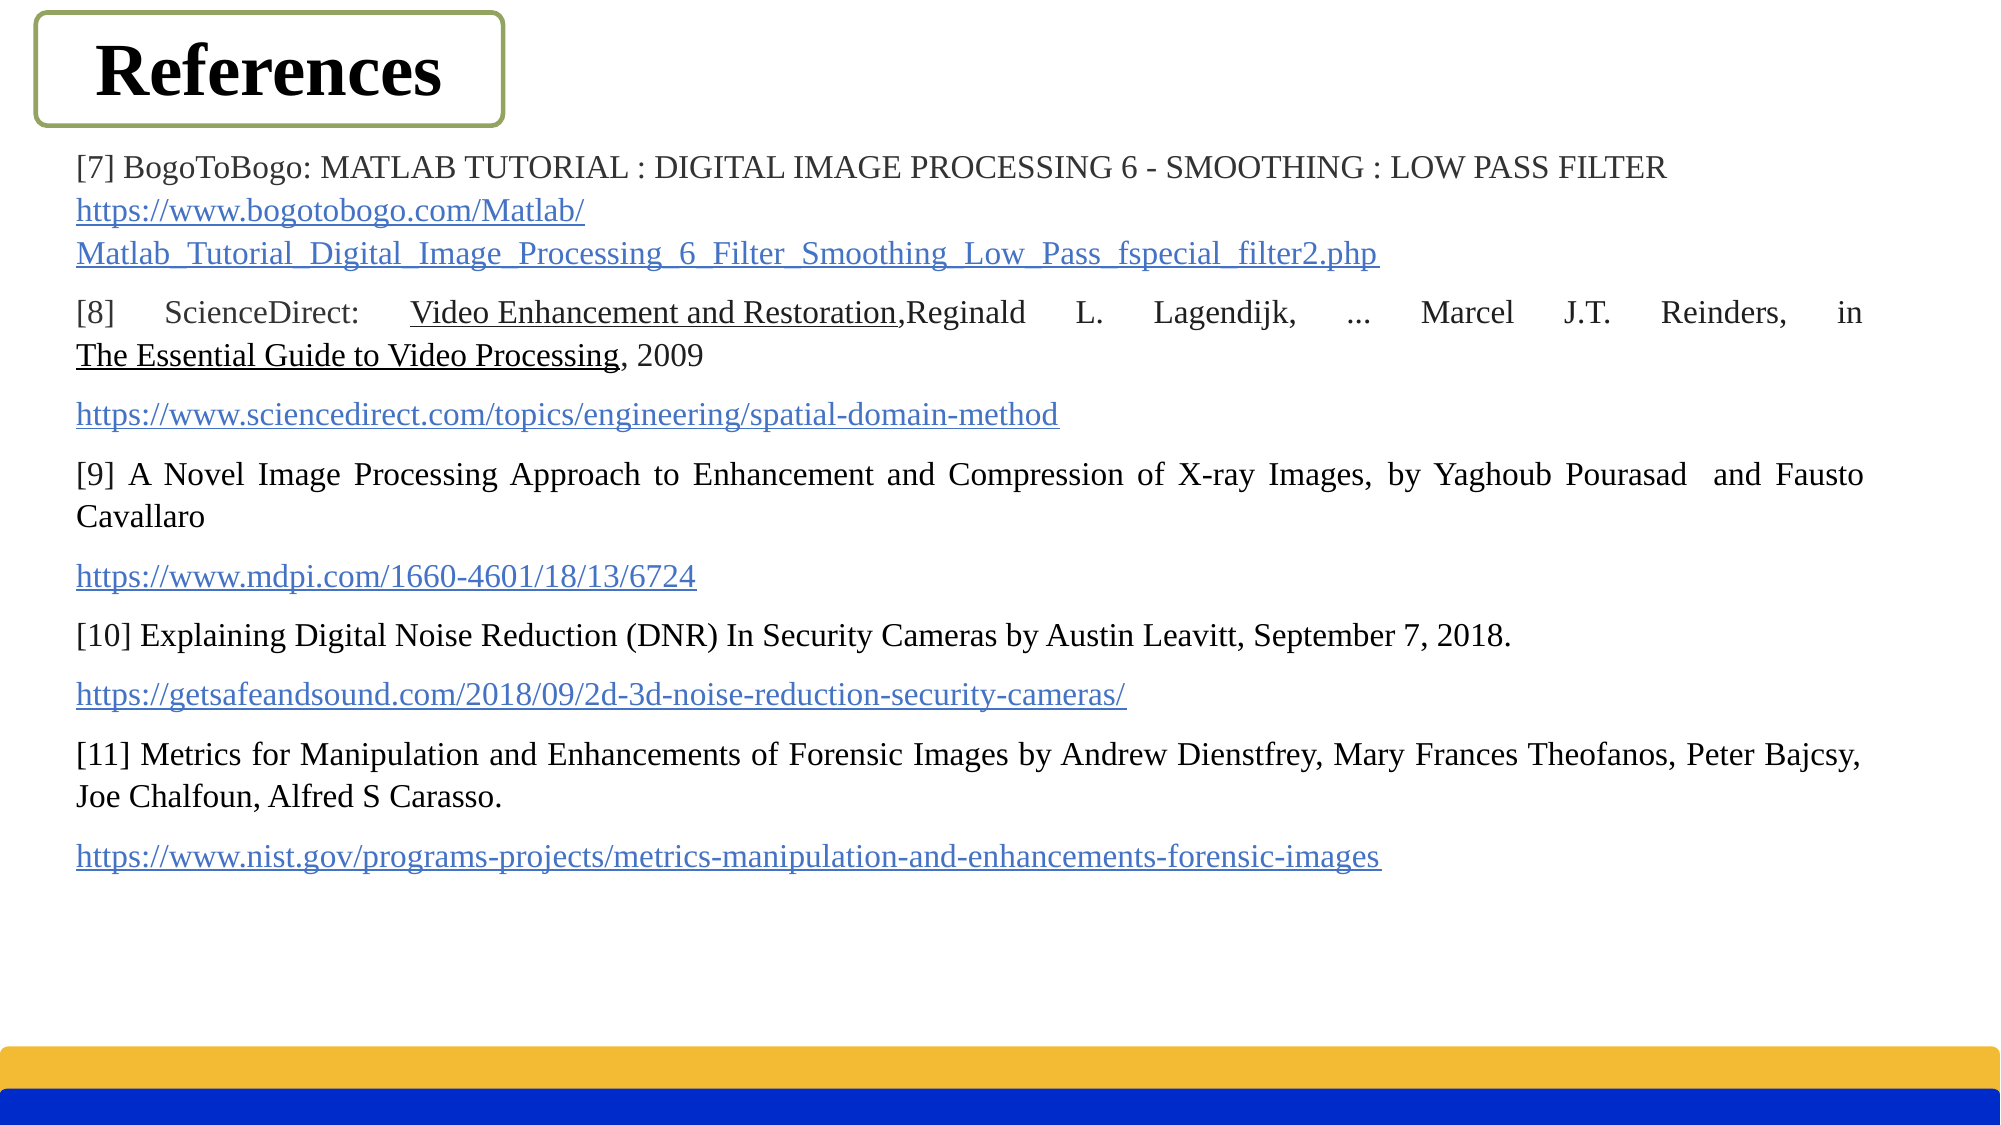

References

[7] BogoToBogo: MATLAB TUTORIAL : DIGITAL IMAGE PROCESSING 6 - SMOOTHING : LOW PASS FILTER
https://www.bogotobogo.com/Matlab/Matlab_Tutorial_Digital_Image_Processing_6_Filter_Smoothing_Low_Pass_fspecial_filter2.php
[8] ScienceDirect: Video Enhancement and Restoration,Reginald L. Lagendijk, ... Marcel J.T. Reinders, in The Essential Guide to Video Processing, 2009
https://www.sciencedirect.com/topics/engineering/spatial-domain-method
[9] A Novel Image Processing Approach to Enhancement and Compression of X-ray Images, by Yaghoub Pourasad  and Fausto Cavallaro
https://www.mdpi.com/1660-4601/18/13/6724
[10] Explaining Digital Noise Reduction (DNR) In Security Cameras by Austin Leavitt, September 7, 2018.
https://getsafeandsound.com/2018/09/2d-3d-noise-reduction-security-cameras/
[11] Metrics for Manipulation and Enhancements of Forensic Images by Andrew Dienstfrey, Mary Frances Theofanos, Peter Bajcsy, Joe Chalfoun, Alfred S Carasso.
https://www.nist.gov/programs-projects/metrics-manipulation-and-enhancements-forensic-images